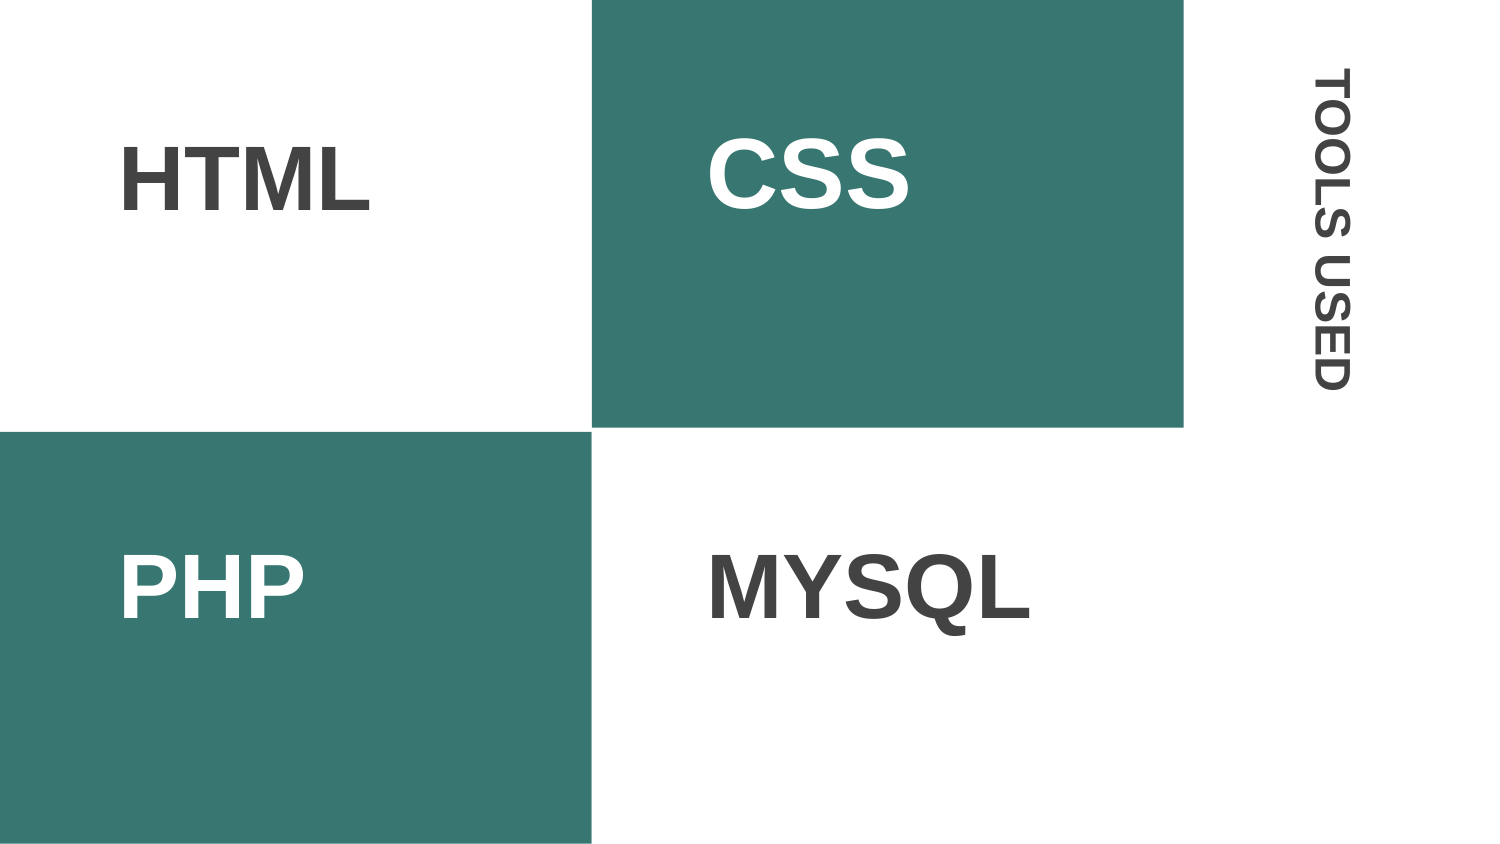

# HTML
CSS
TOOLS USED

PHP
MYSQL